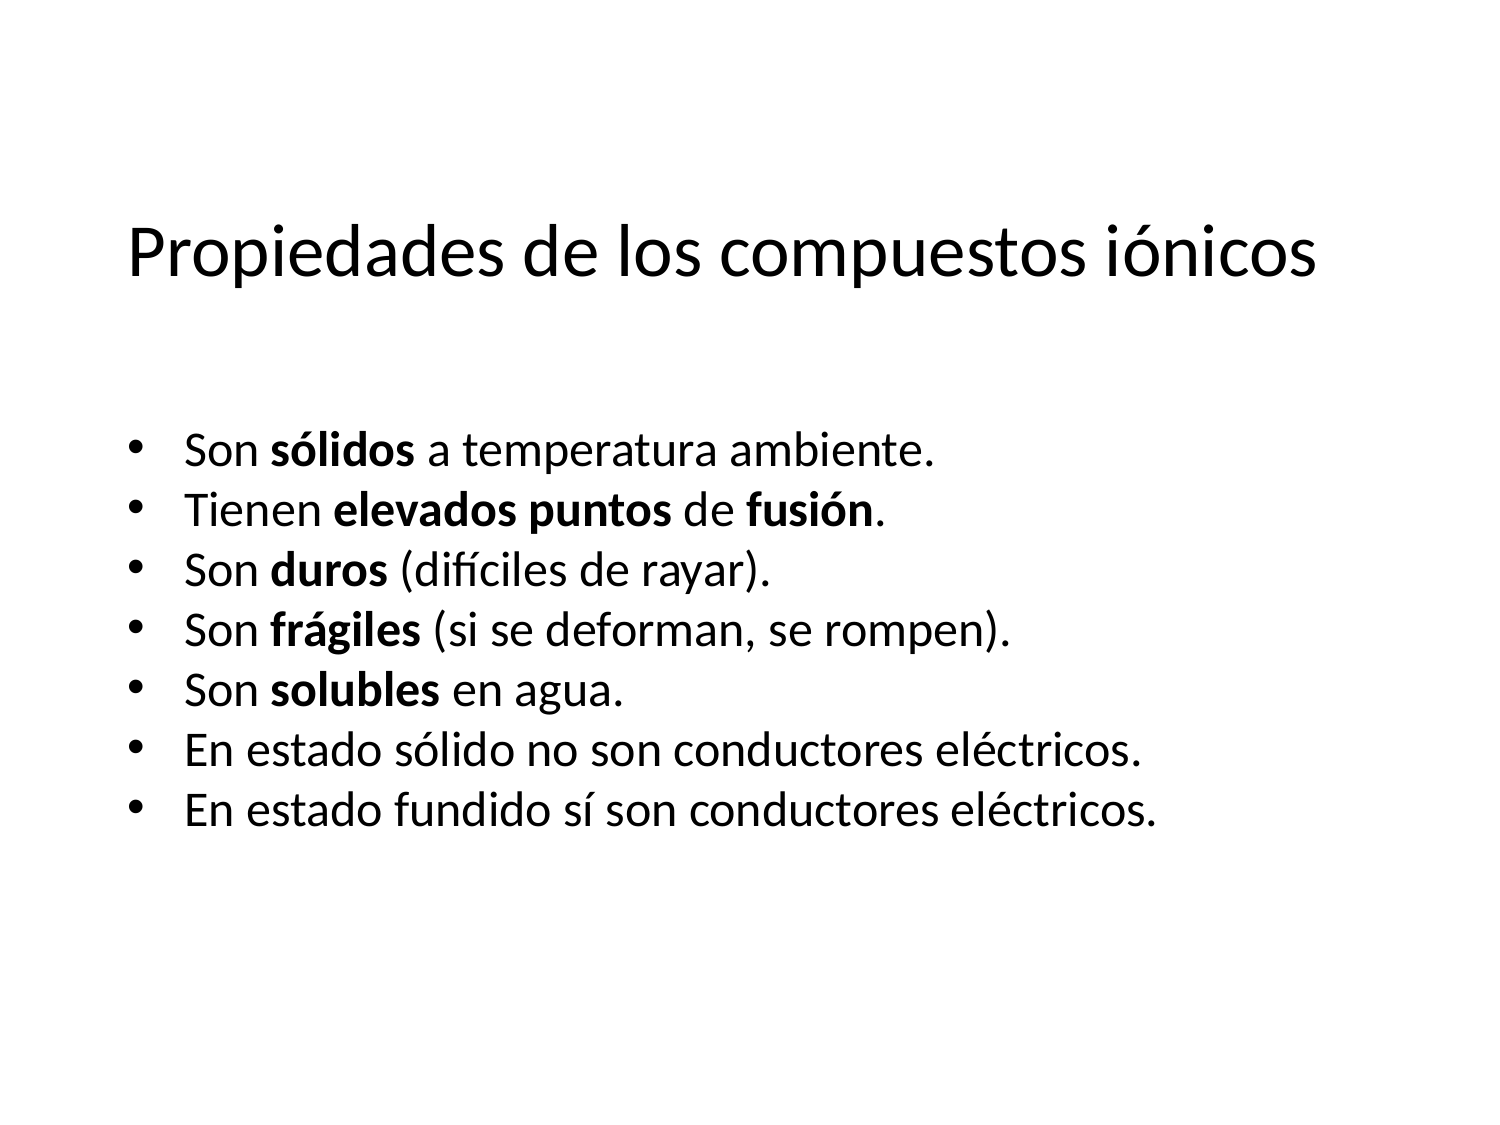

Propiedades de los compuestos iónicos
Son sólidos a temperatura ambiente.
Tienen elevados puntos de fusión.
Son duros (difíciles de rayar).
Son frágiles (si se deforman, se rompen).
Son solubles en agua.
En estado sólido no son conductores eléctricos.
En estado fundido sí son conductores eléctricos.